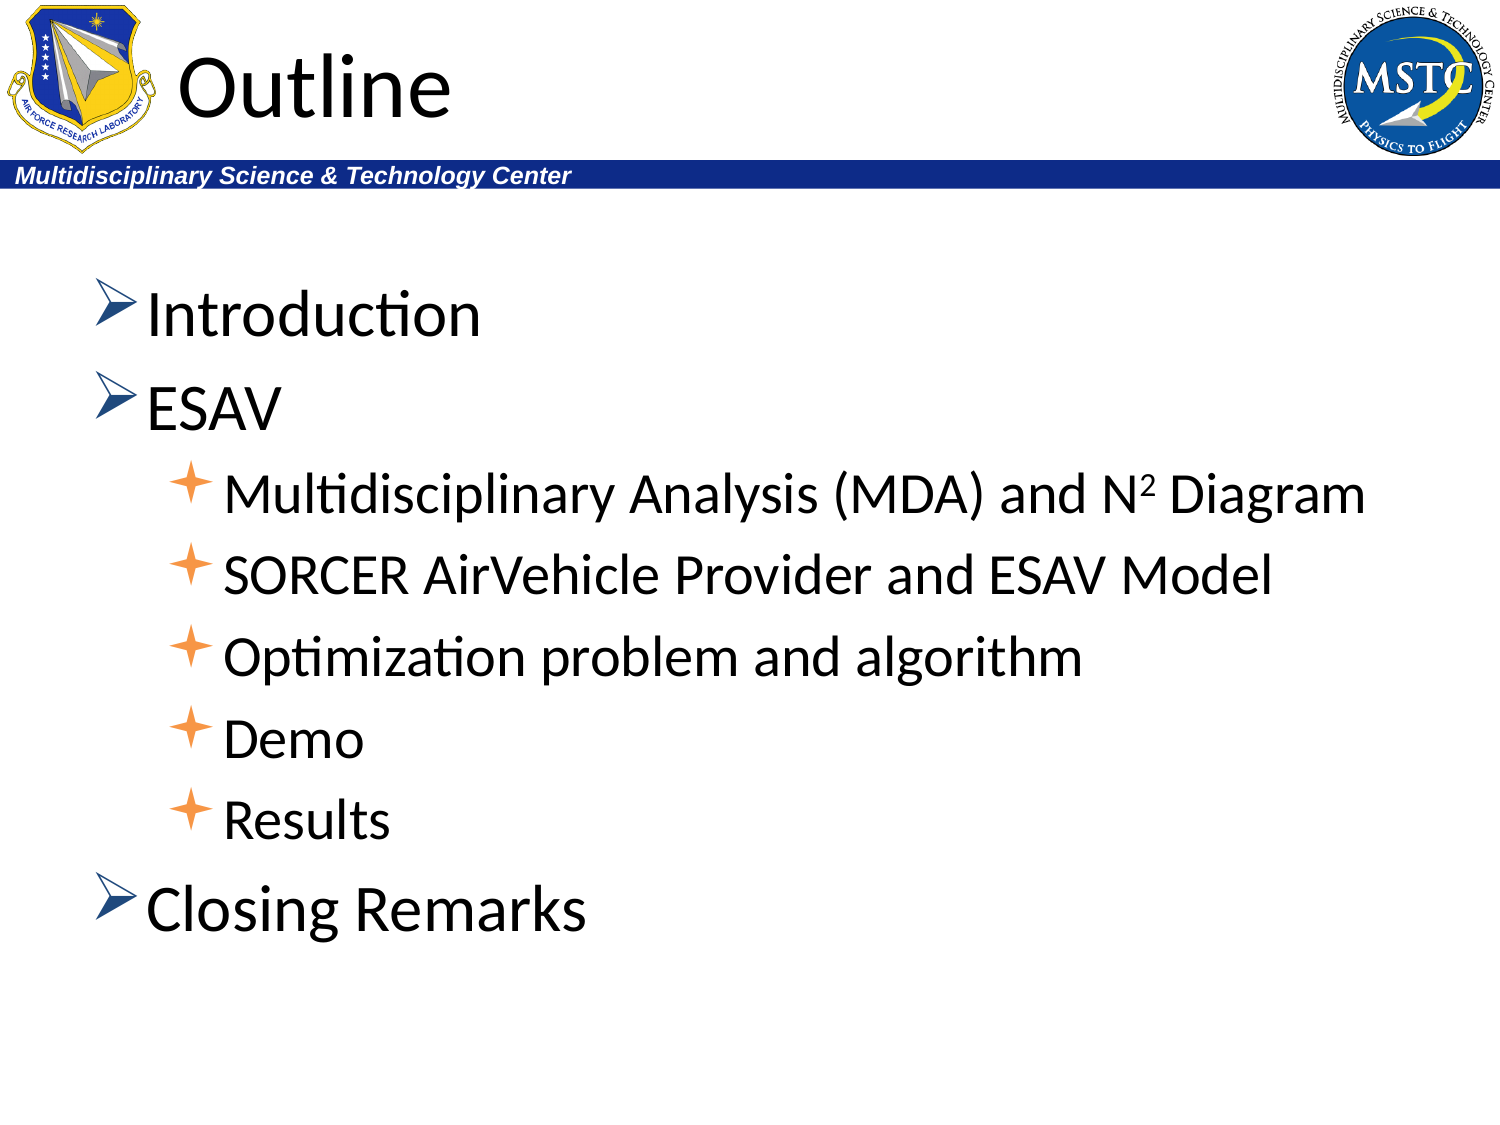

# Outline
Introduction
ESAV
Multidisciplinary Analysis (MDA) and N2 Diagram
SORCER AirVehicle Provider and ESAV Model
Optimization problem and algorithm
Demo
Results
Closing Remarks